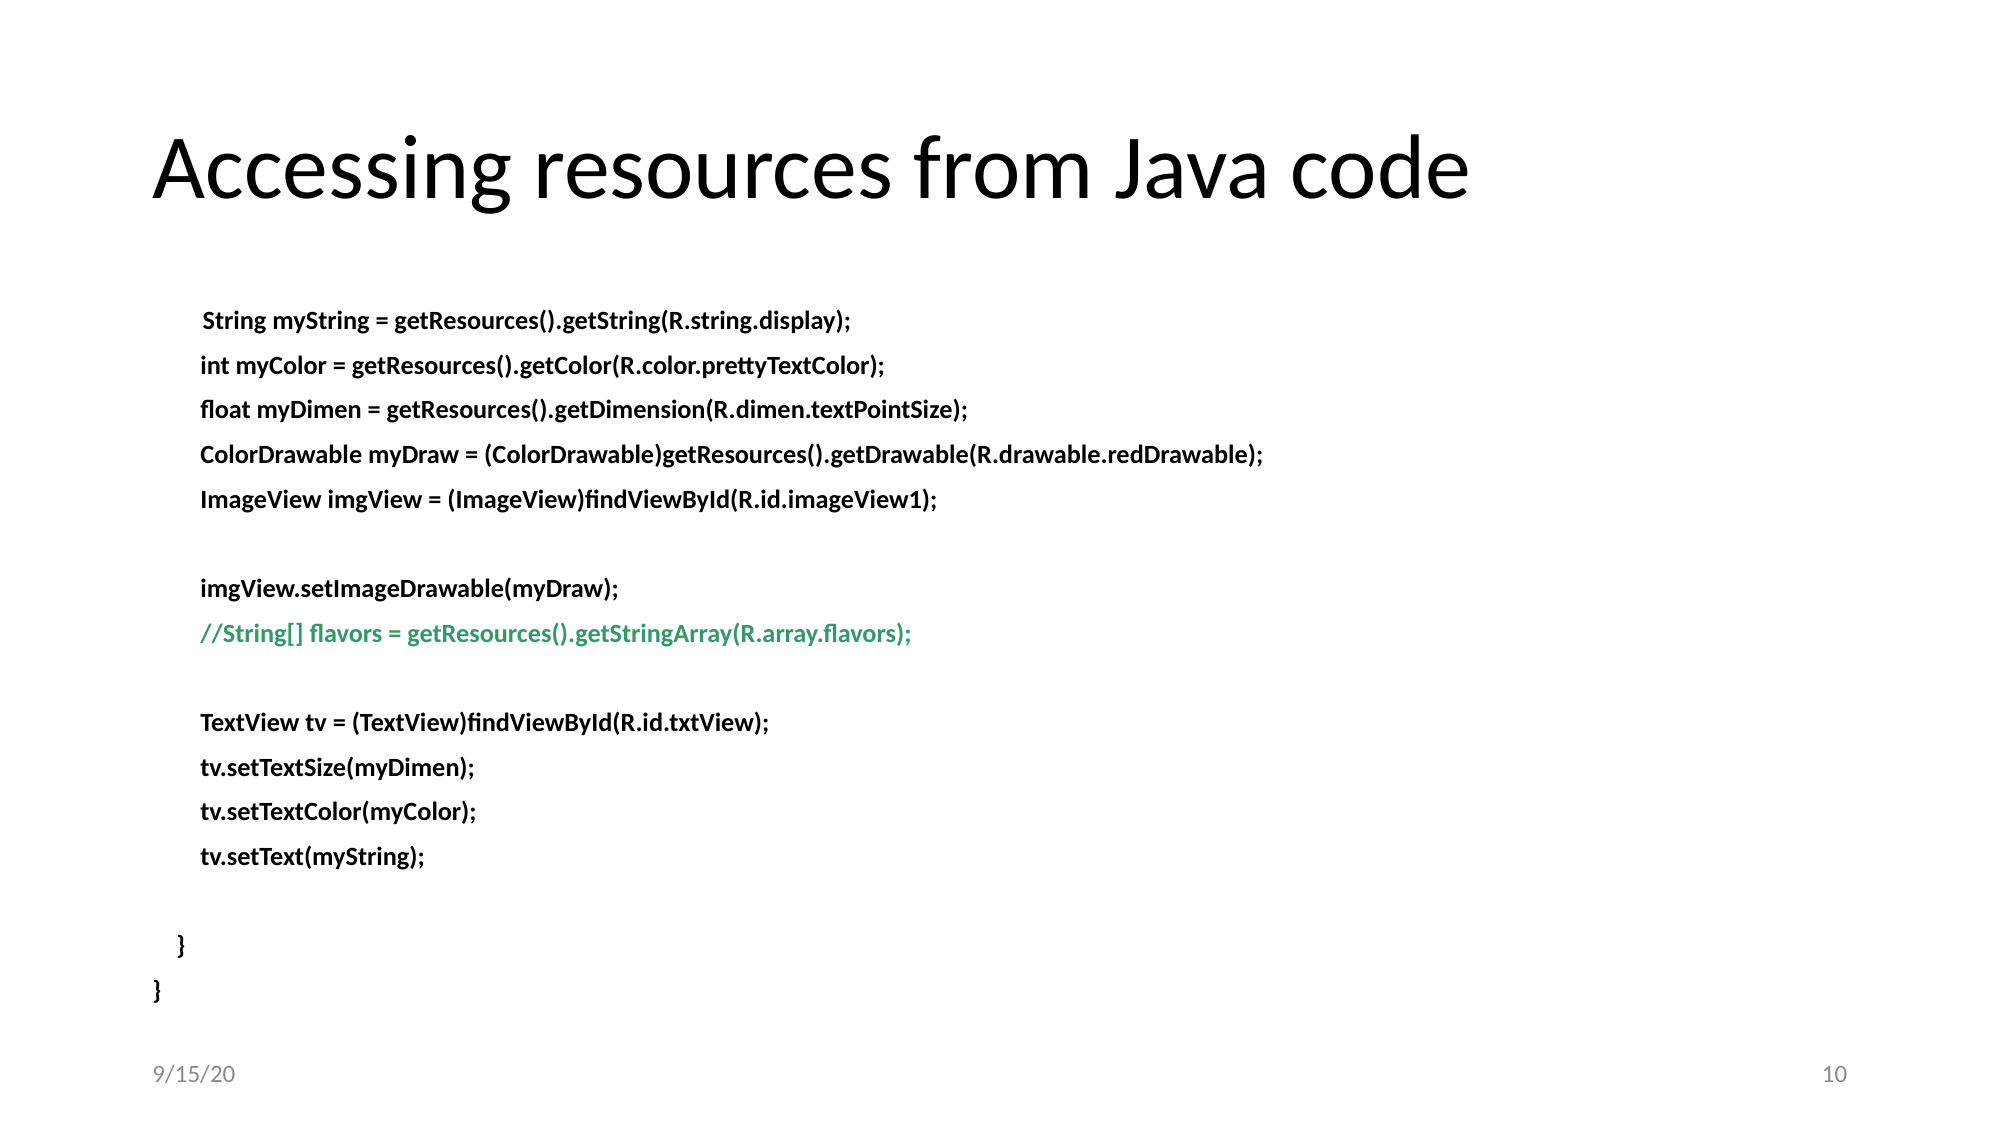

# Accessing resources from Java code
	  String myString = getResources().getString(R.string.display);
        int myColor = getResources().getColor(R.color.prettyTextColor);
        float myDimen = getResources().getDimension(R.dimen.textPointSize);
        ColorDrawable myDraw = (ColorDrawable)getResources().getDrawable(R.drawable.redDrawable);
        ImageView imgView = (ImageView)findViewById(R.id.imageView1);

        imgView.setImageDrawable(myDraw);
        //String[] flavors = getResources().getStringArray(R.array.flavors);

        TextView tv = (TextView)findViewById(R.id.txtView);
        tv.setTextSize(myDimen);
        tv.setTextColor(myColor);
        tv.setText(myString);

    }
}

9/15/20
10